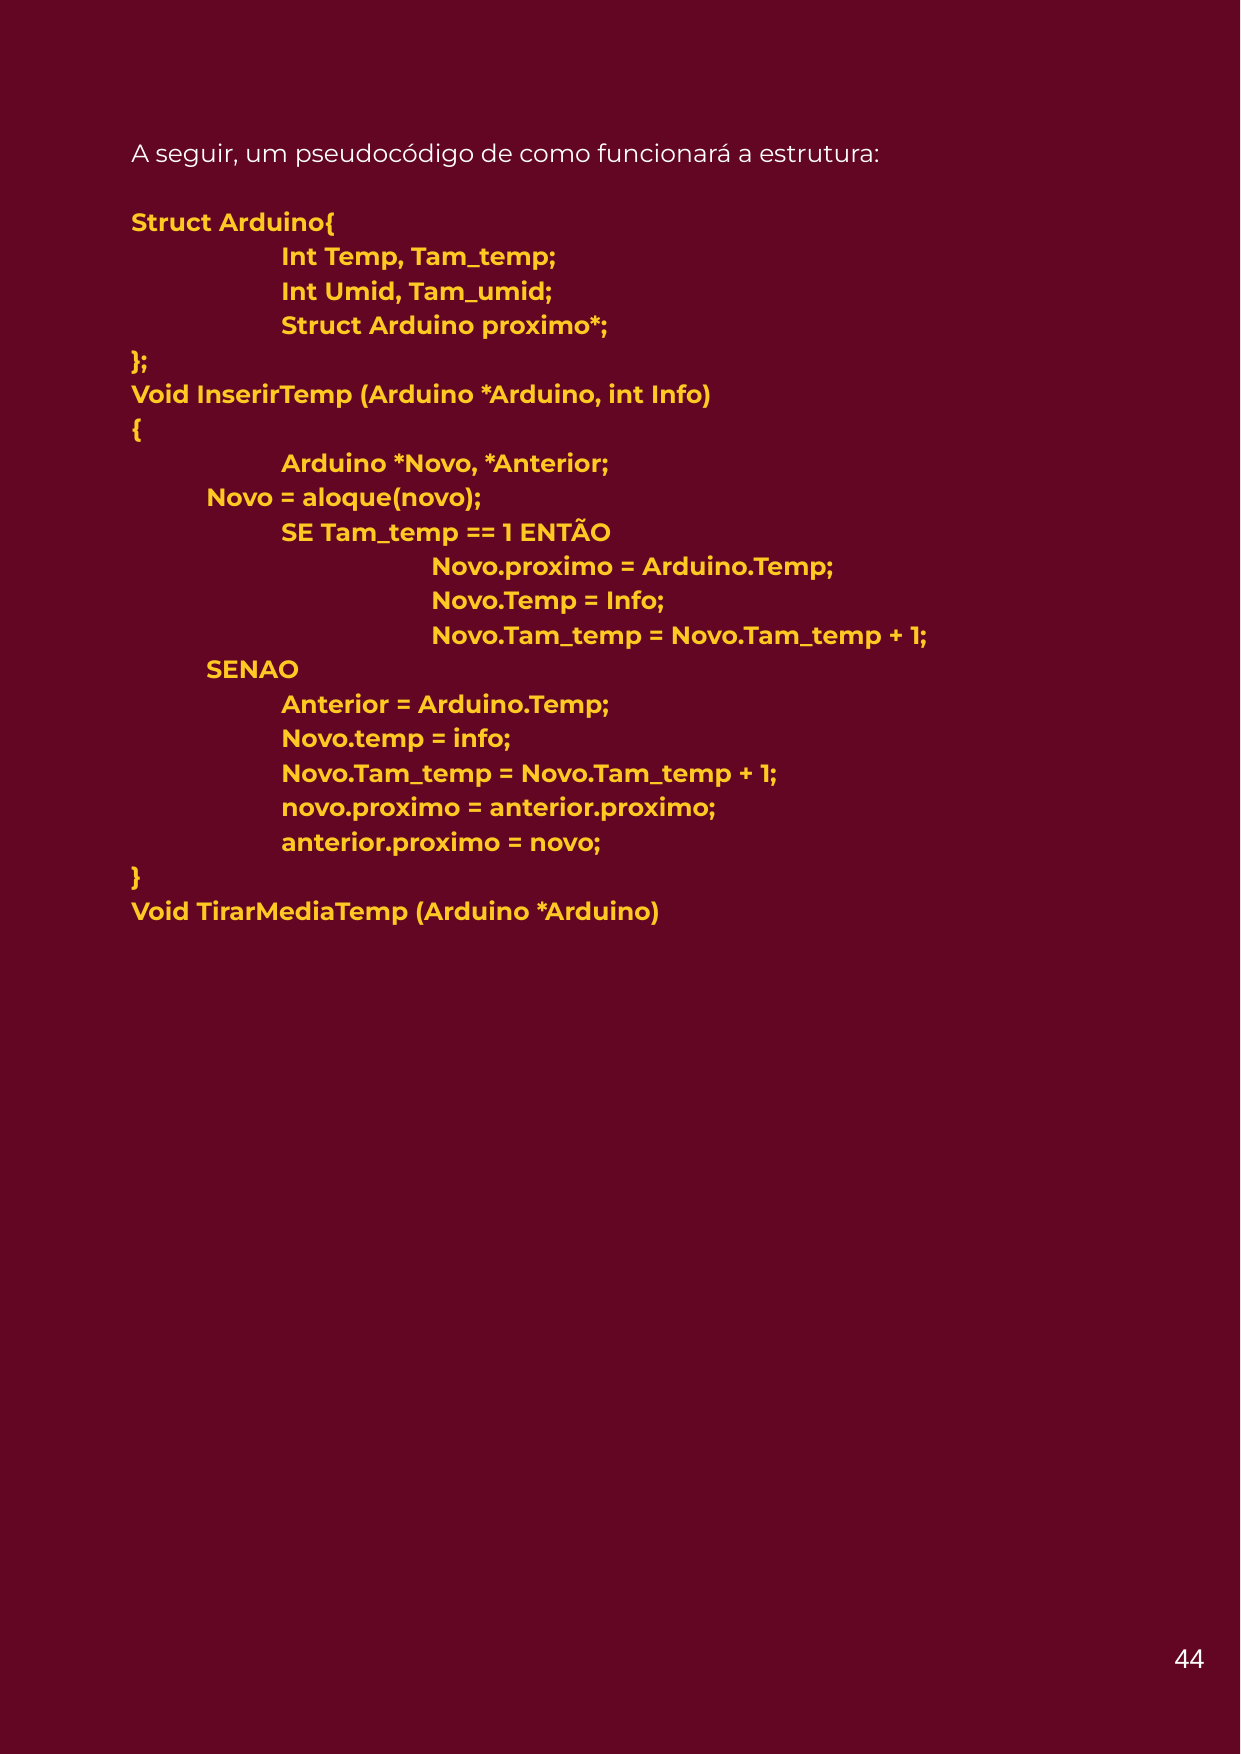

A seguir, um pseudocódigo de como funcionará a estrutura:

Struct Arduino{
	Int Temp, Tam_temp;
	Int Umid, Tam_umid;
	Struct Arduino proximo*;
};
Void InserirTemp (Arduino *Arduino, int Info)
{
	Arduino *Novo, *Anterior;
Novo = aloque(novo);
	SE Tam_temp == 1 ENTÃO
		Novo.proximo = Arduino.Temp;
		Novo.Temp = Info;
		Novo.Tam_temp = Novo.Tam_temp + 1;
SENAO
	Anterior = Arduino.Temp;
	Novo.temp = info;
	Novo.Tam_temp = Novo.Tam_temp + 1;
	novo.proximo = anterior.proximo;
anterior.proximo = novo;
}
Void TirarMediaTemp (Arduino *Arduino)

44